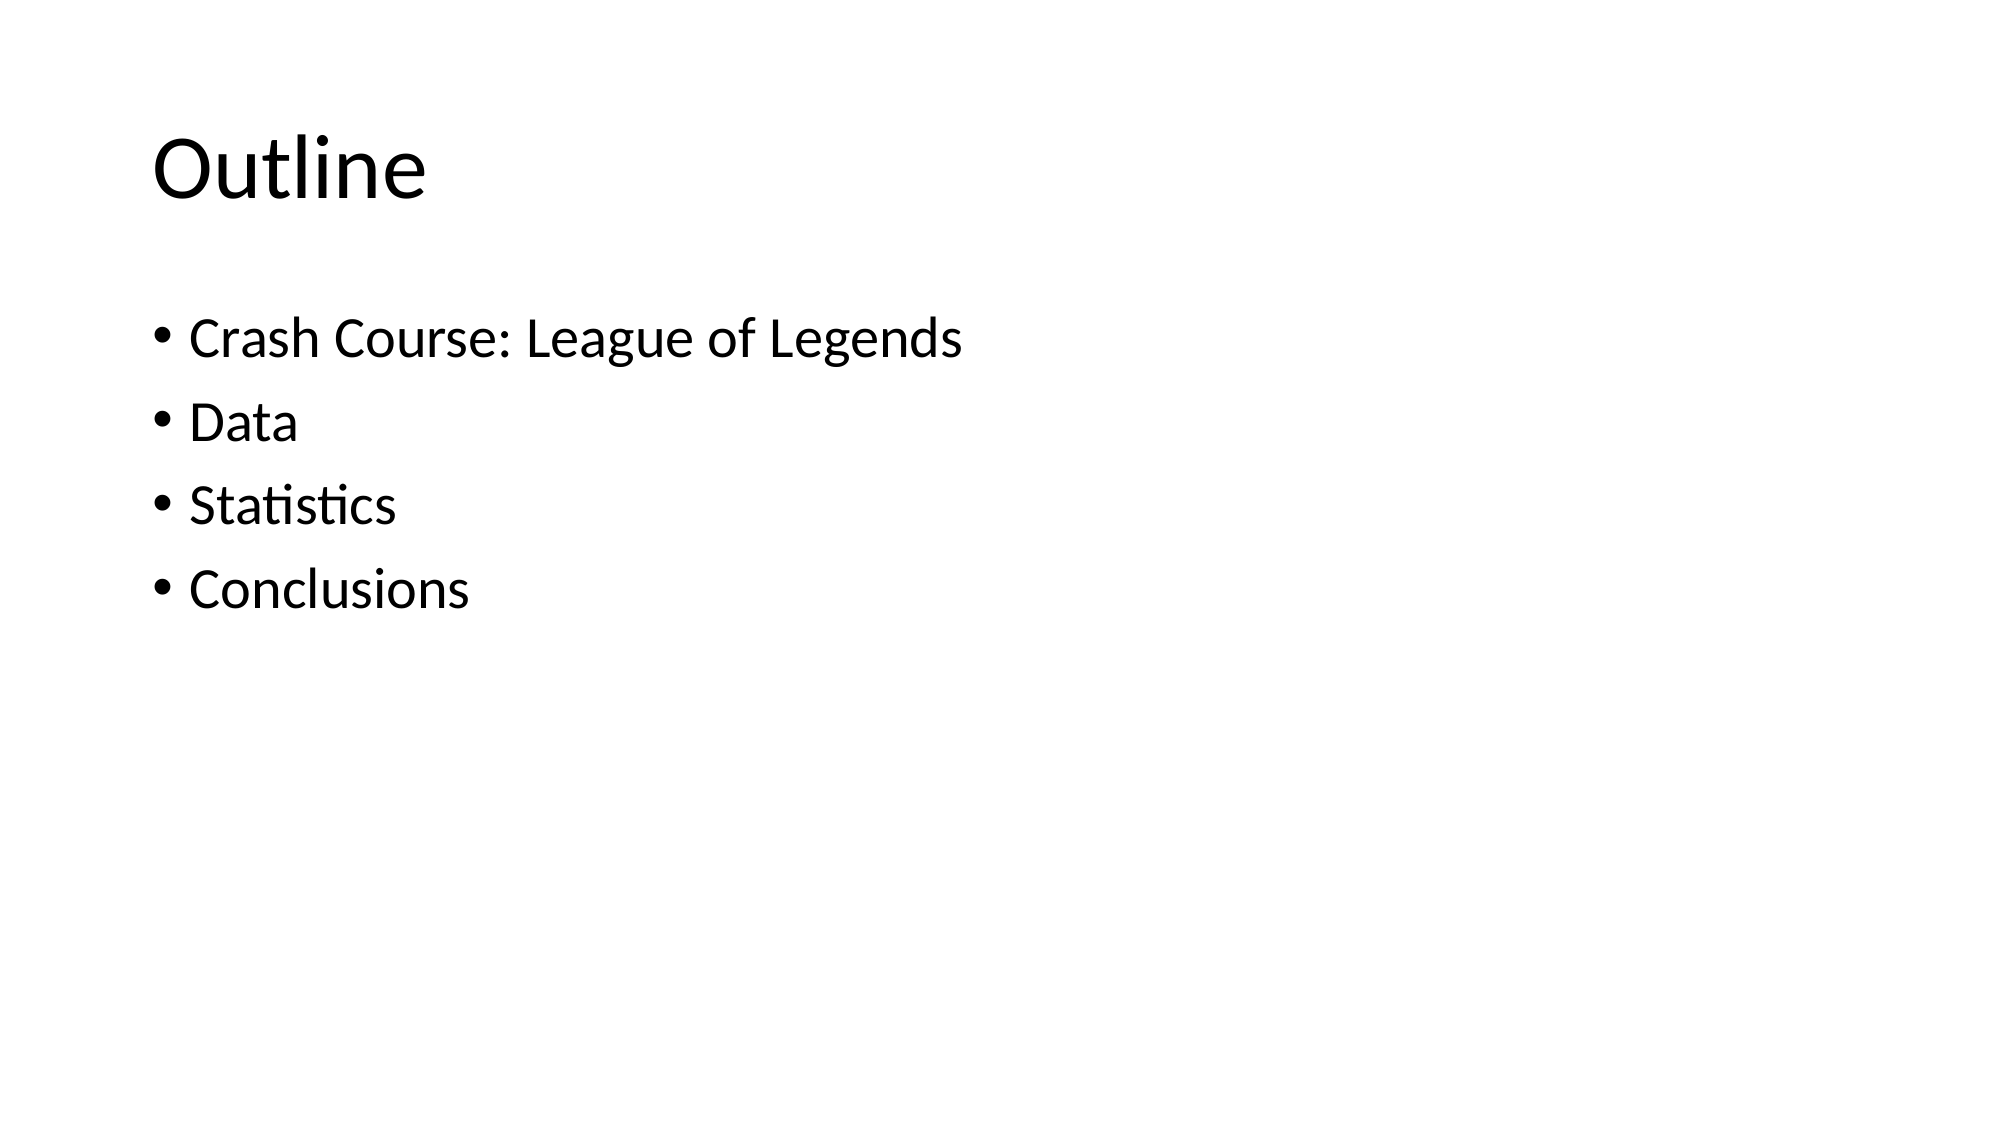

# Outline
Crash Course: League of Legends
Data
Statistics
Conclusions